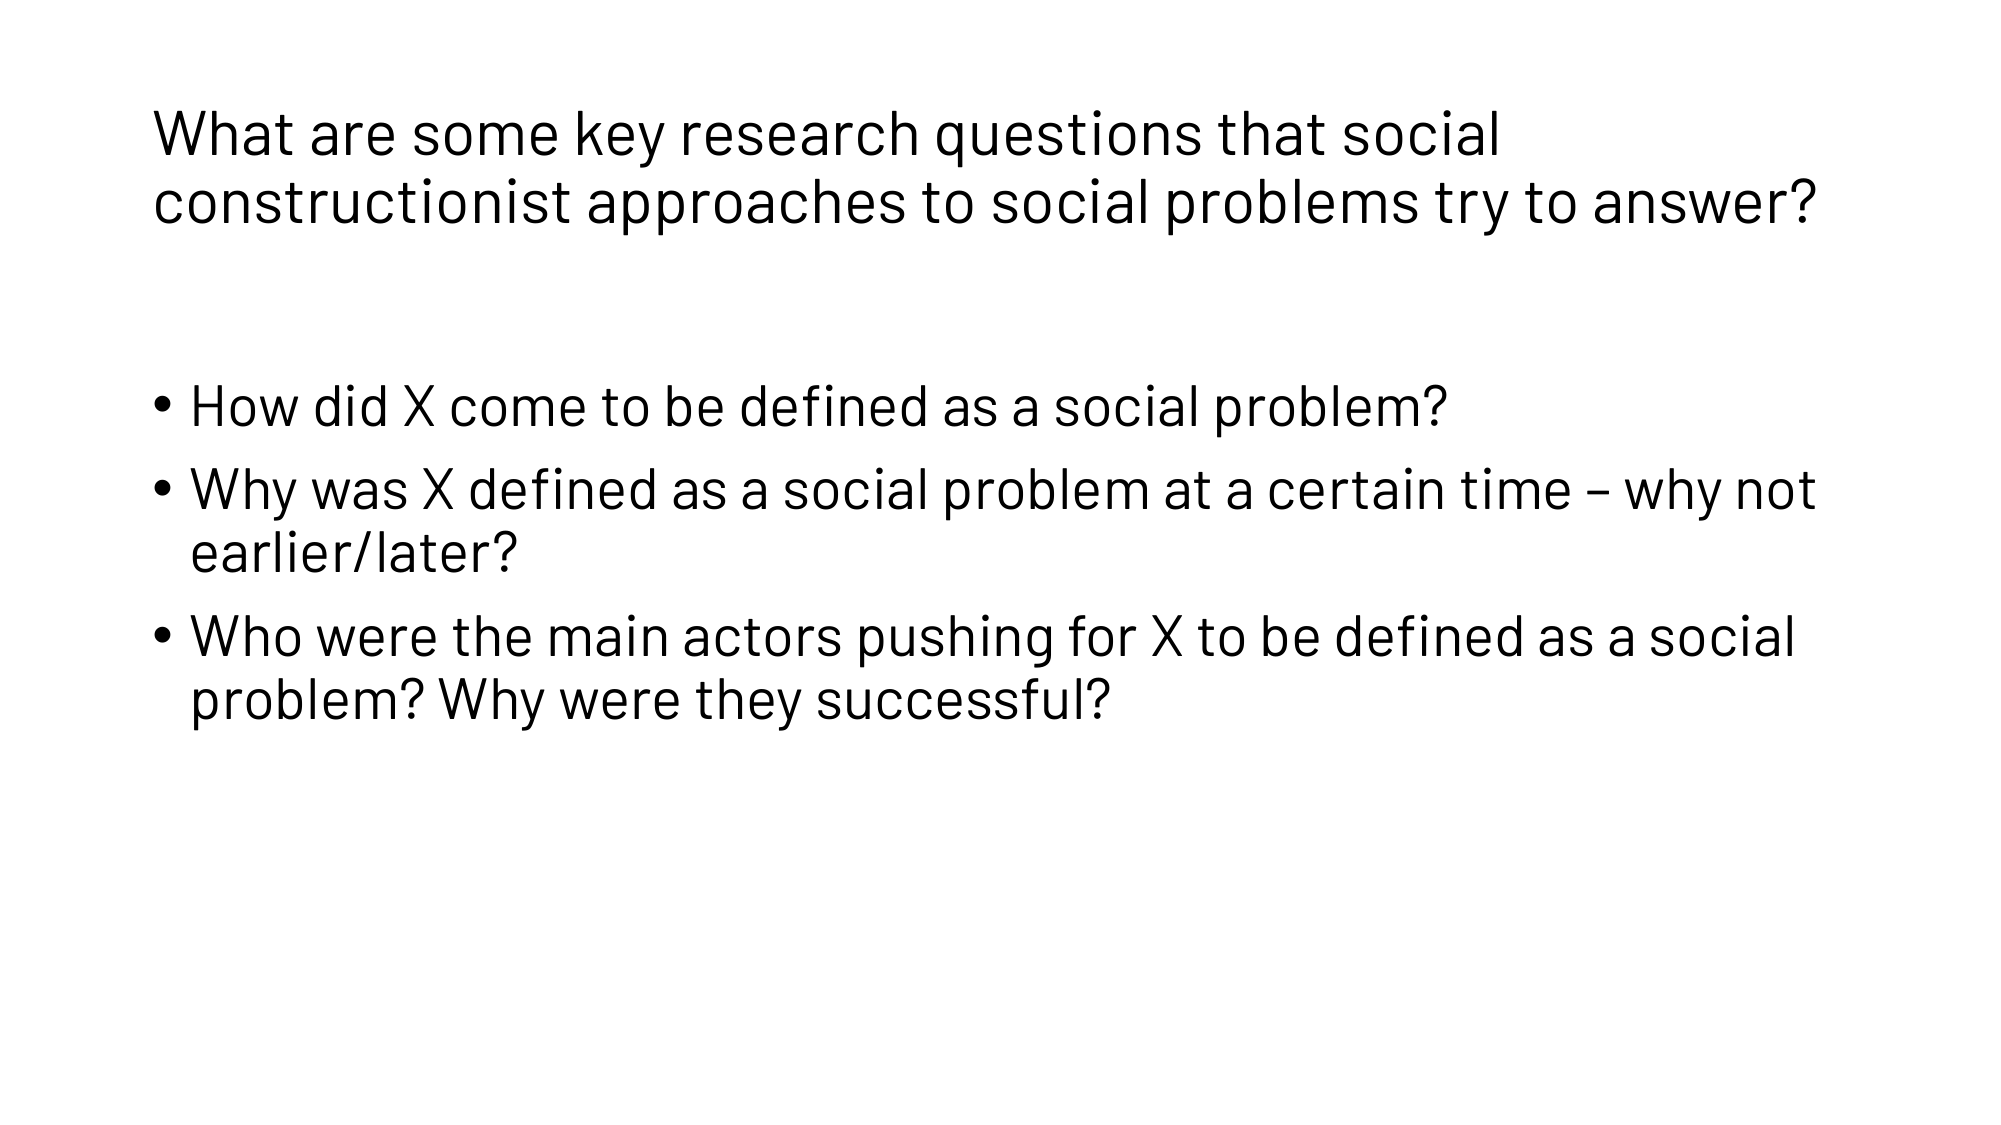

# What are some key research questions that social constructionist approaches to social problems try to answer?
How did X come to be defined as a social problem?
Why was X defined as a social problem at a certain time – why not earlier/later?
Who were the main actors pushing for X to be defined as a social problem? Why were they successful?